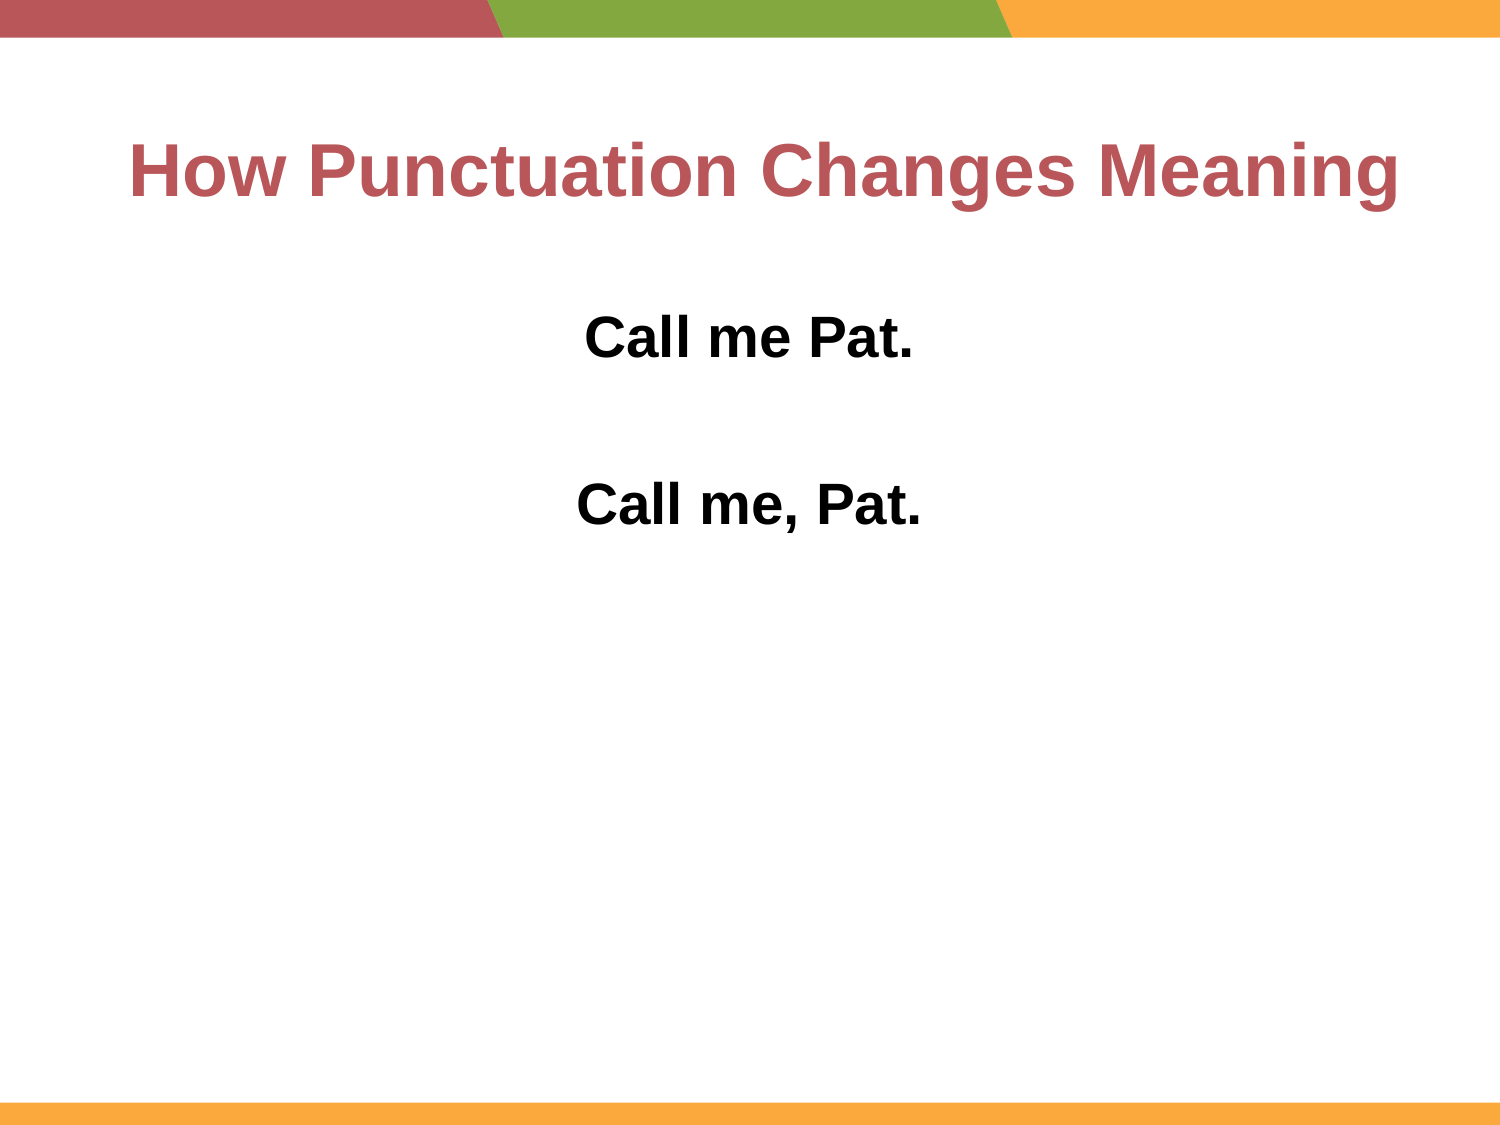

How Punctuation Changes Meaning
Call me Pat.

Call me, Pat.